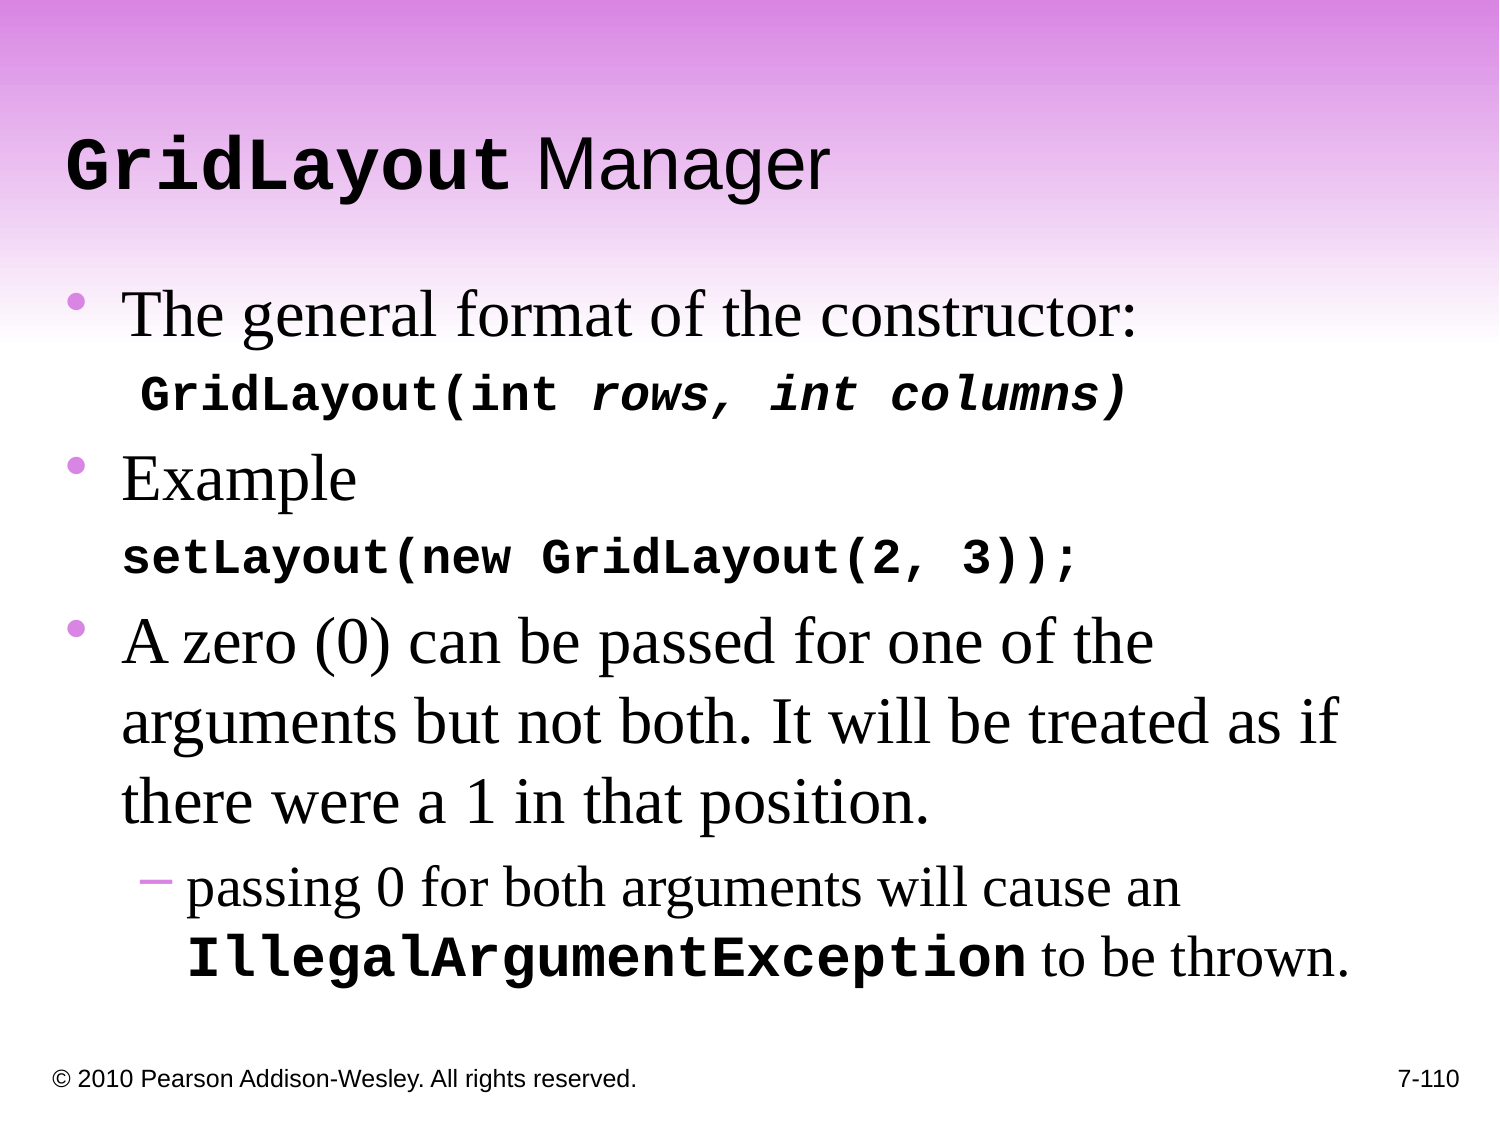

GridLayout Manager
The general format of the constructor:
GridLayout(int rows, int columns)
Example
	setLayout(new GridLayout(2, 3));
A zero (0) can be passed for one of the arguments but not both. It will be treated as if there were a 1 in that position.
passing 0 for both arguments will cause an IllegalArgumentException to be thrown.
7-110